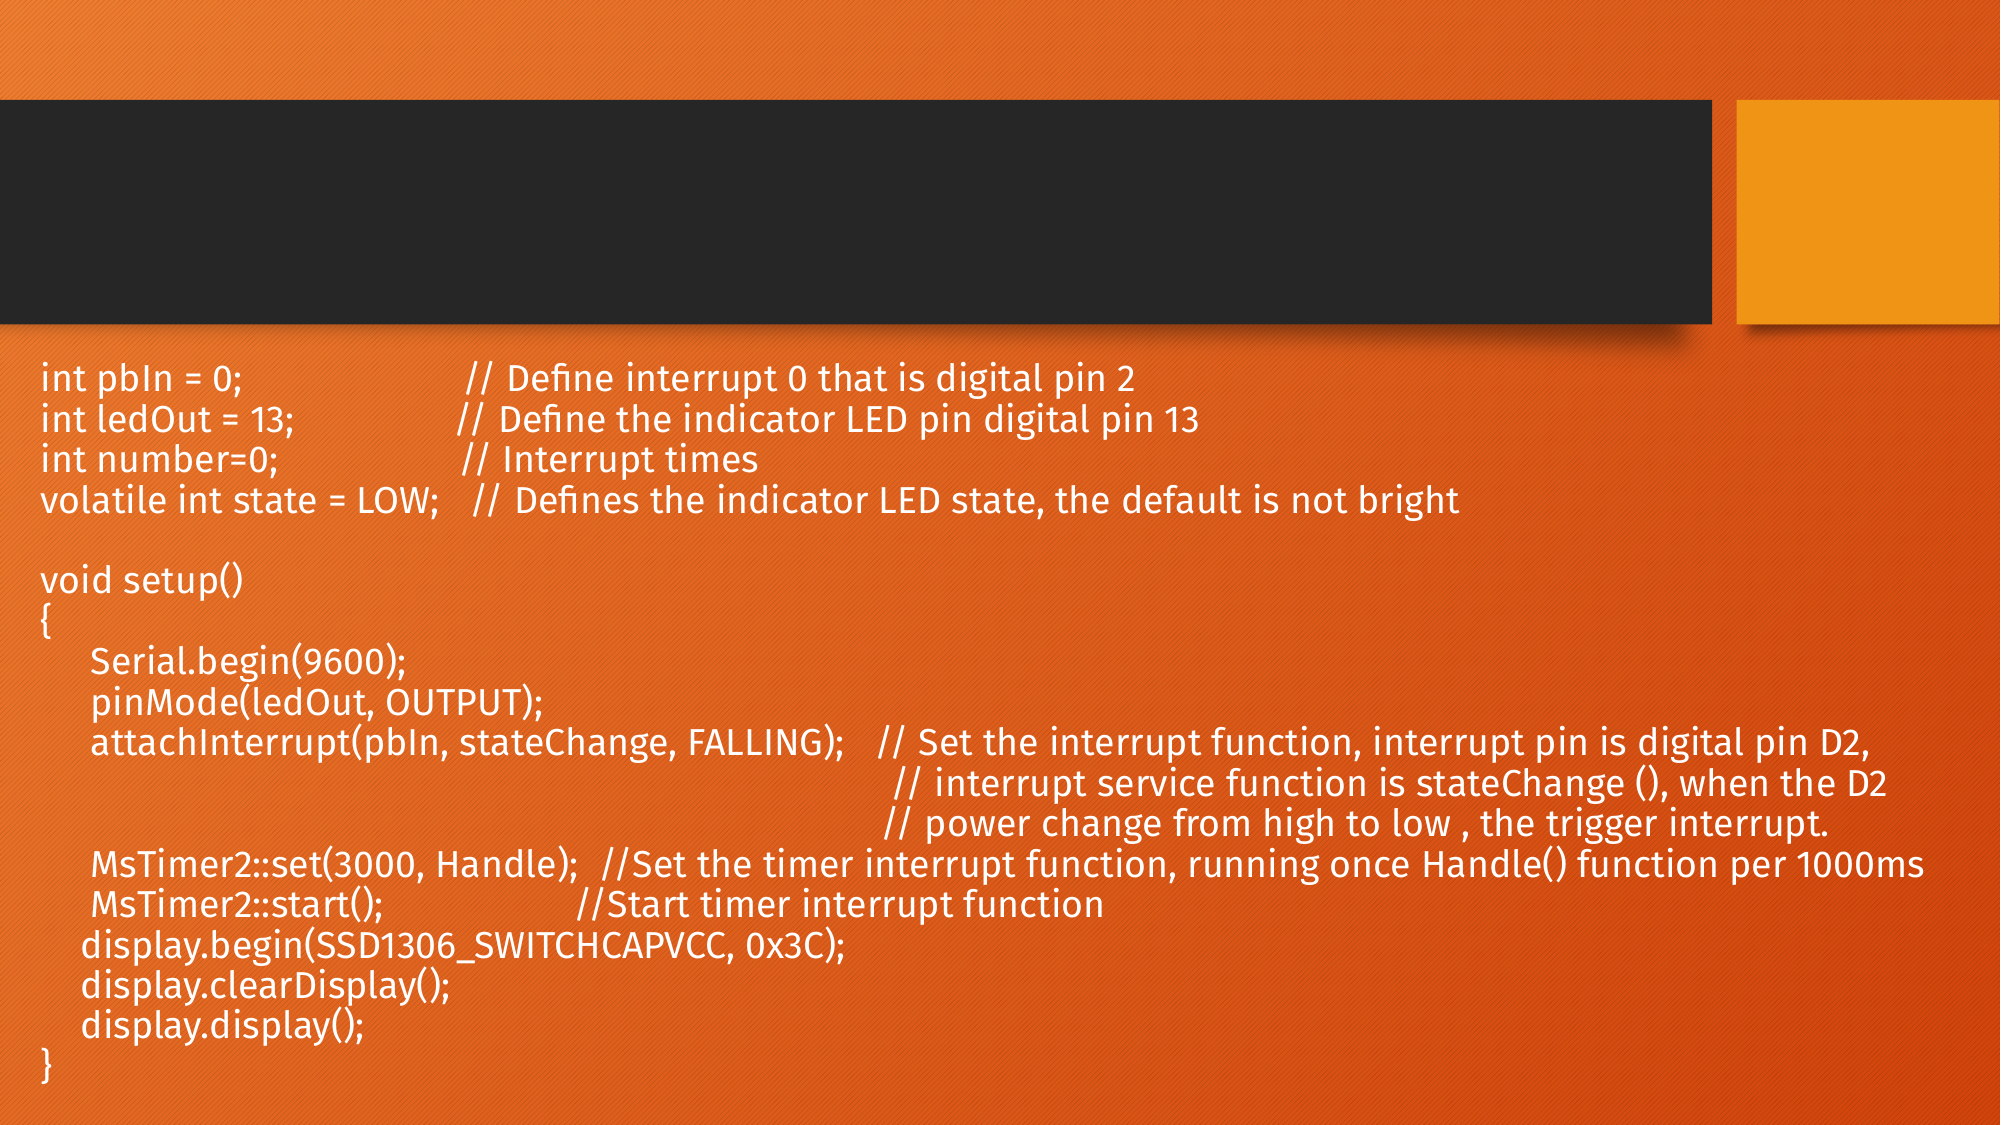

#
int pbIn = 0;                      // Define interrupt 0 that is digital pin 2
int ledOut = 13;                // Define the indicator LED pin digital pin 13
int number=0;                  // Interrupt times
volatile int state = LOW;   // Defines the indicator LED state, the default is not bright
void setup()
{
     Serial.begin(9600);
     pinMode(ledOut, OUTPUT);
     attachInterrupt(pbIn, stateChange, FALLING);   // Set the interrupt function, interrupt pin is digital pin D2,                      					          // interrupt service function is stateChange (), when the D2 					         // power change from high to low , the trigger interrupt.
     MsTimer2::set(3000, Handle);  //Set the timer interrupt function, running once Handle() function per 1000ms
     MsTimer2::start();                   //Start timer interrupt function
    display.begin(SSD1306_SWITCHCAPVCC, 0x3C);
    display.clearDisplay();
    display.display();
}